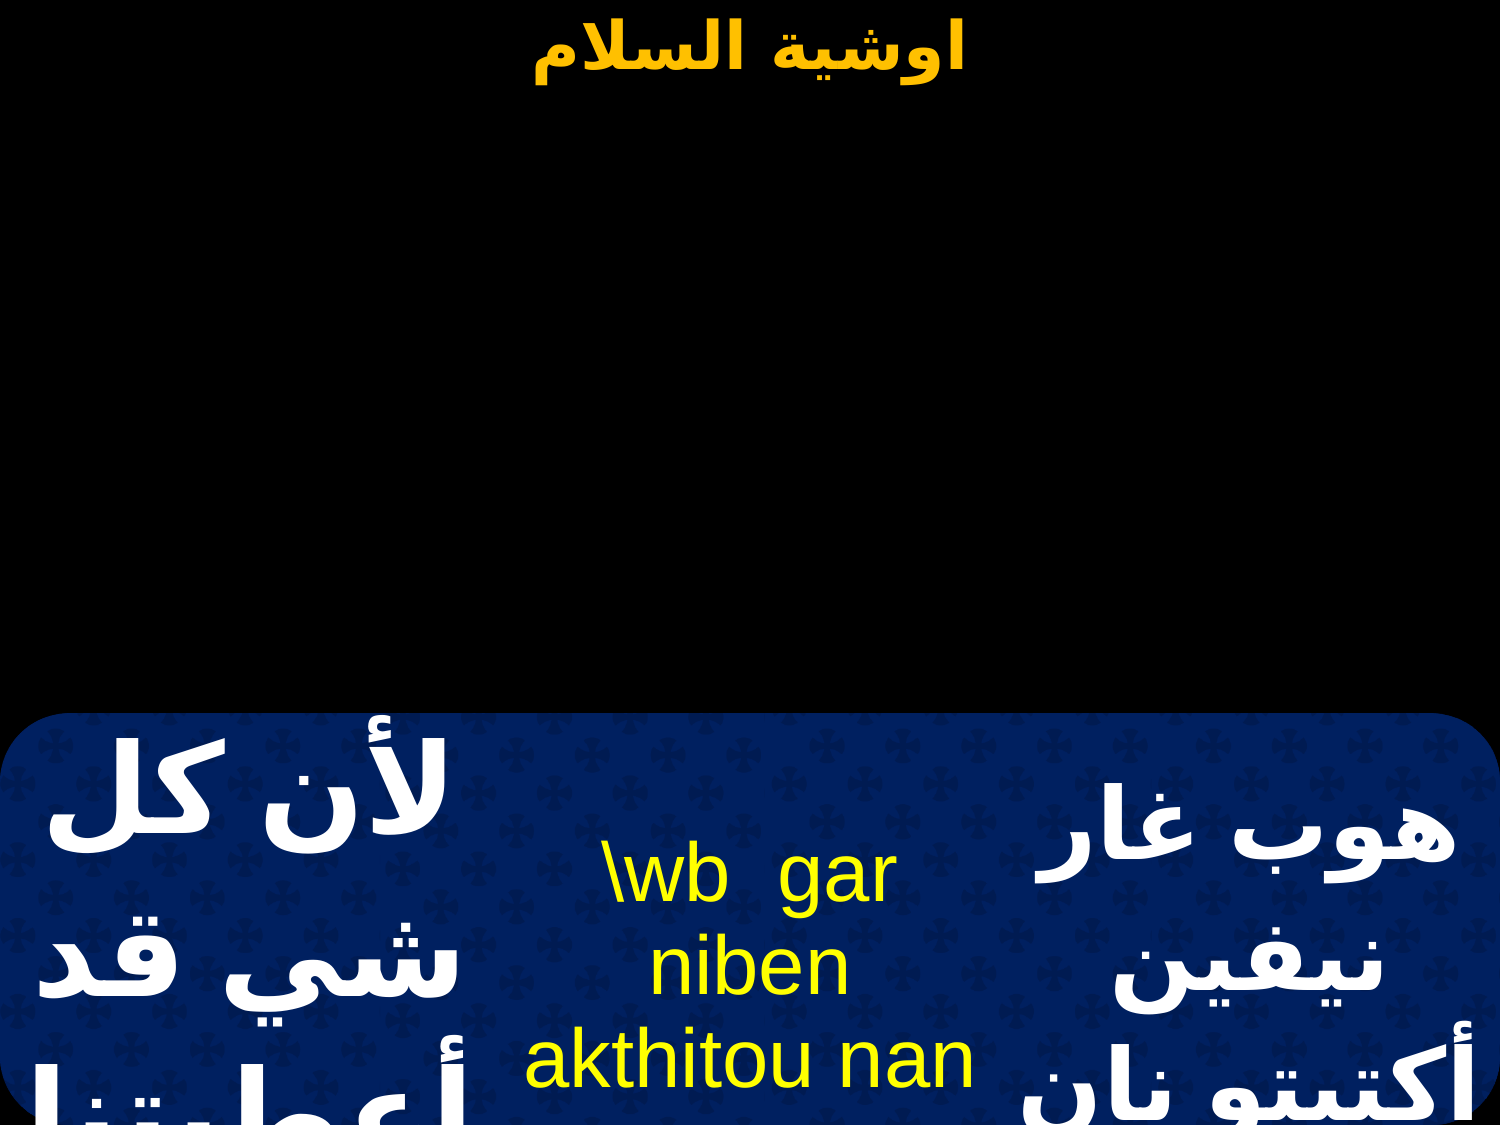

| لأن كل شي قد أعطيتنا | \wb gar niben akthitou nan | هوب غار نيفين أكتيتو نان |
| --- | --- | --- |